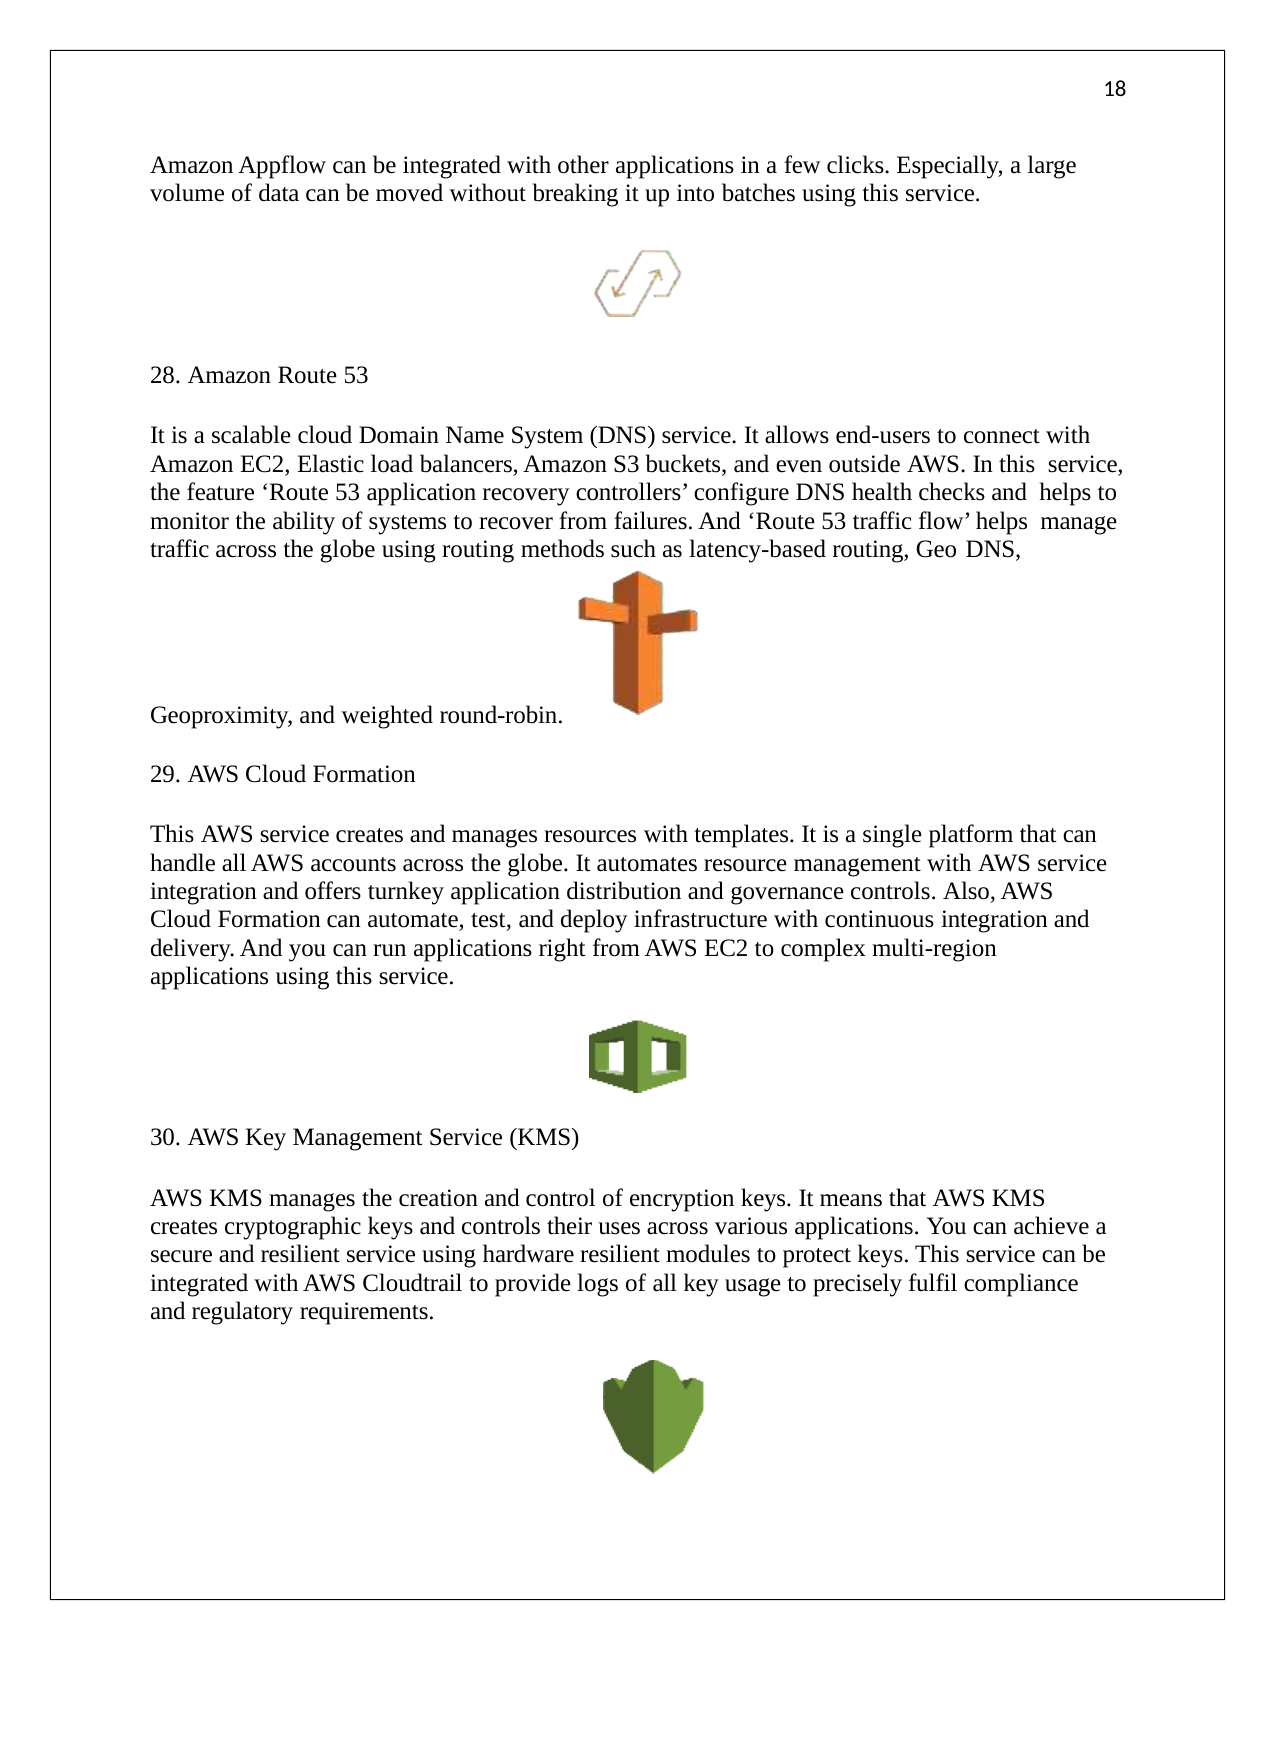

18

Amazon Appflow can be integrated with other applications in a few clicks. Especially, a large  volume of data can be moved without breaking it up into batches using this service.

28. Amazon Route 53

It is a scalable cloud Domain Name System (DNS) service. It allows end-users to connect with  Amazon EC2, Elastic load balancers, Amazon S3 buckets, and even outside AWS. In this  service, the feature ‘Route 53 application recovery controllers’ configure DNS health checks and  helps to monitor the ability of systems to recover from failures. And ‘Route 53 traffic flow’ helps  manage traffic across the globe using routing methods such as latency-based routing, Geo DNS,

Geoproximity, and weighted round-robin.

29. AWS Cloud Formation

This AWS service creates and manages resources with templates. It is a single platform that can  handle all AWS accounts across the globe. It automates resource management with AWS service  integration and offers turnkey application distribution and governance controls. Also, AWS  Cloud Formation can automate, test, and deploy infrastructure with continuous integration and  delivery. And you can run applications right from AWS EC2 to complex multi-region  applications using this service.

30. AWS Key Management Service (KMS)

AWS KMS manages the creation and control of encryption keys. It means that AWS KMS  creates cryptographic keys and controls their uses across various applications. You can achieve a  secure and resilient service using hardware resilient modules to protect keys. This service can be  integrated with AWS Cloudtrail to provide logs of all key usage to precisely fulfil compliance  and regulatory requirements.